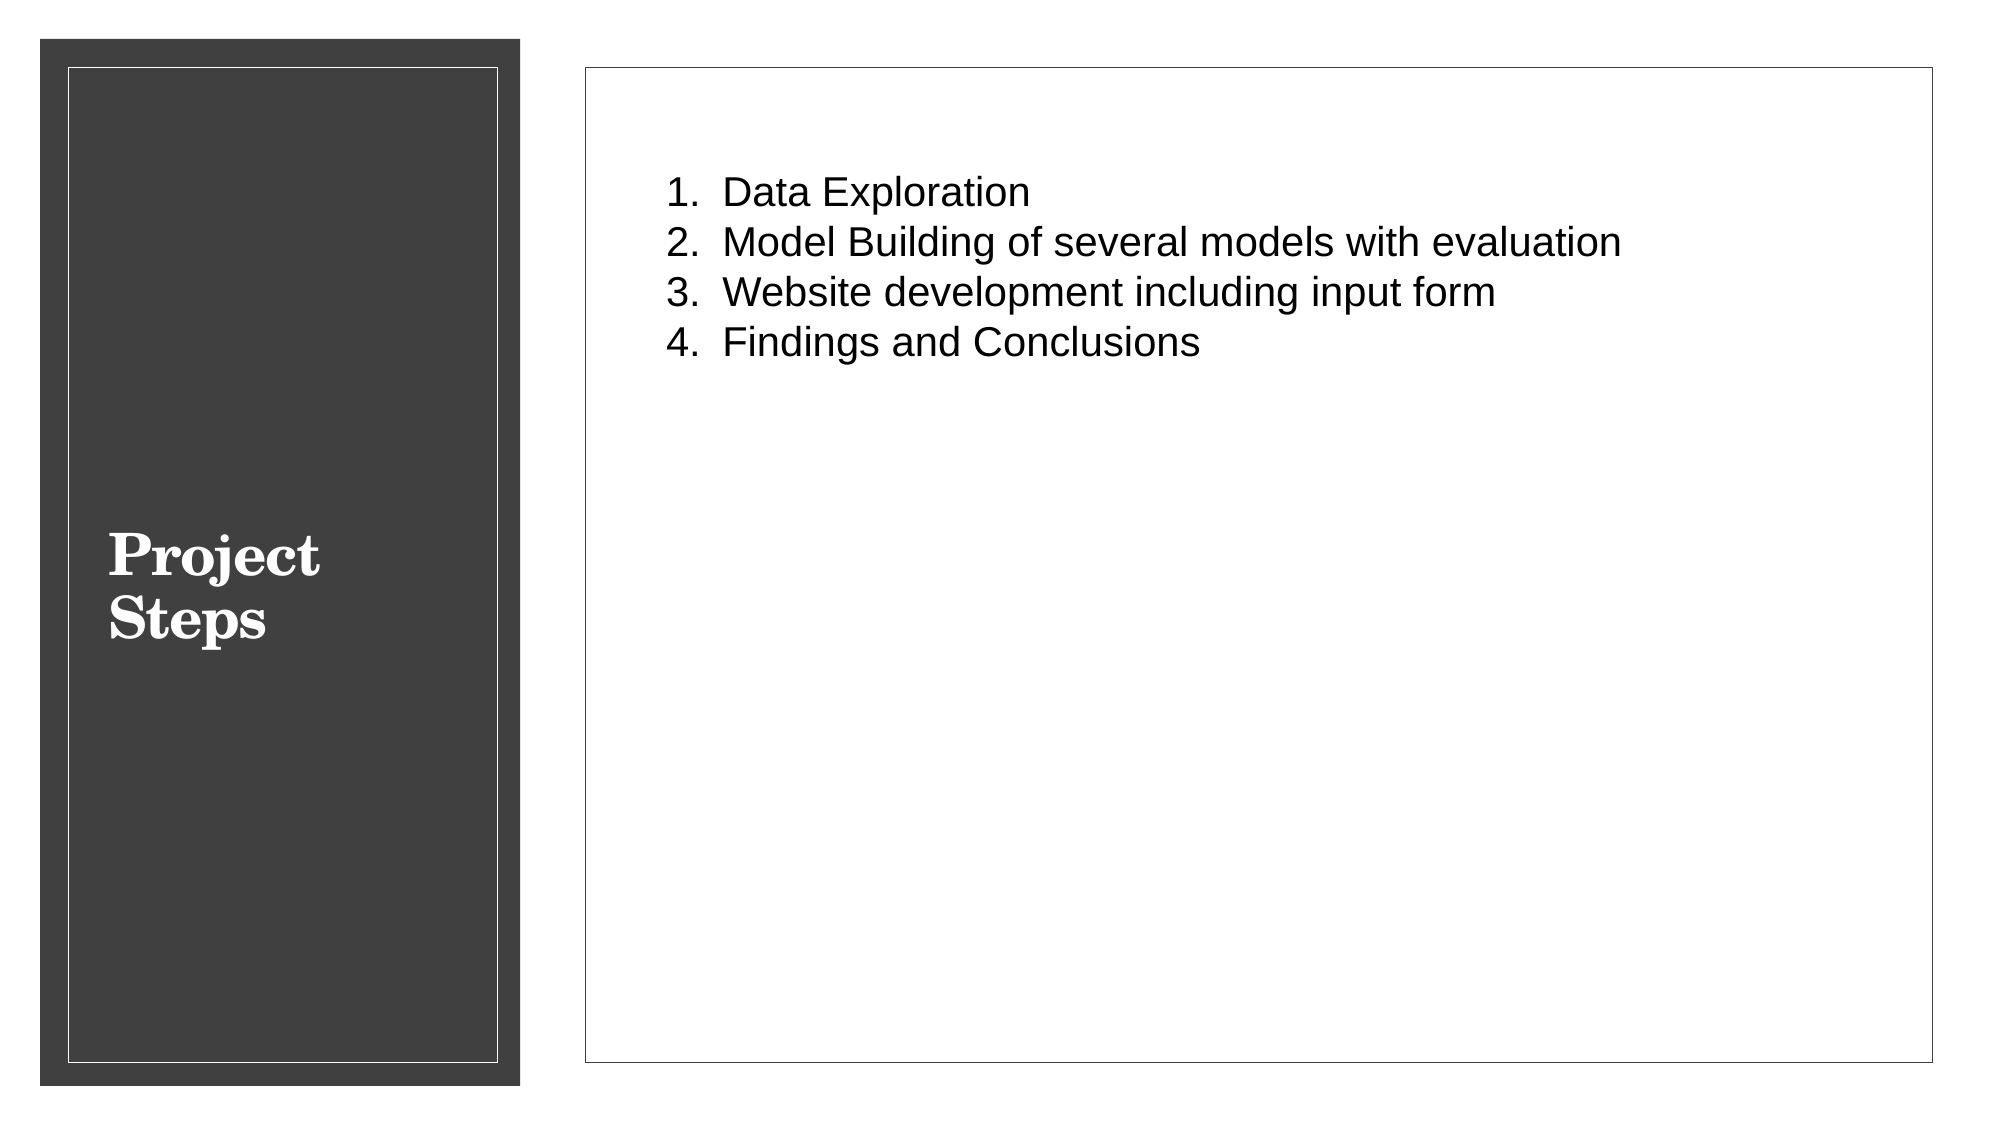

Data Exploration
Model Building of several models with evaluation
Website development including input form
Findings and Conclusions
# Project Steps